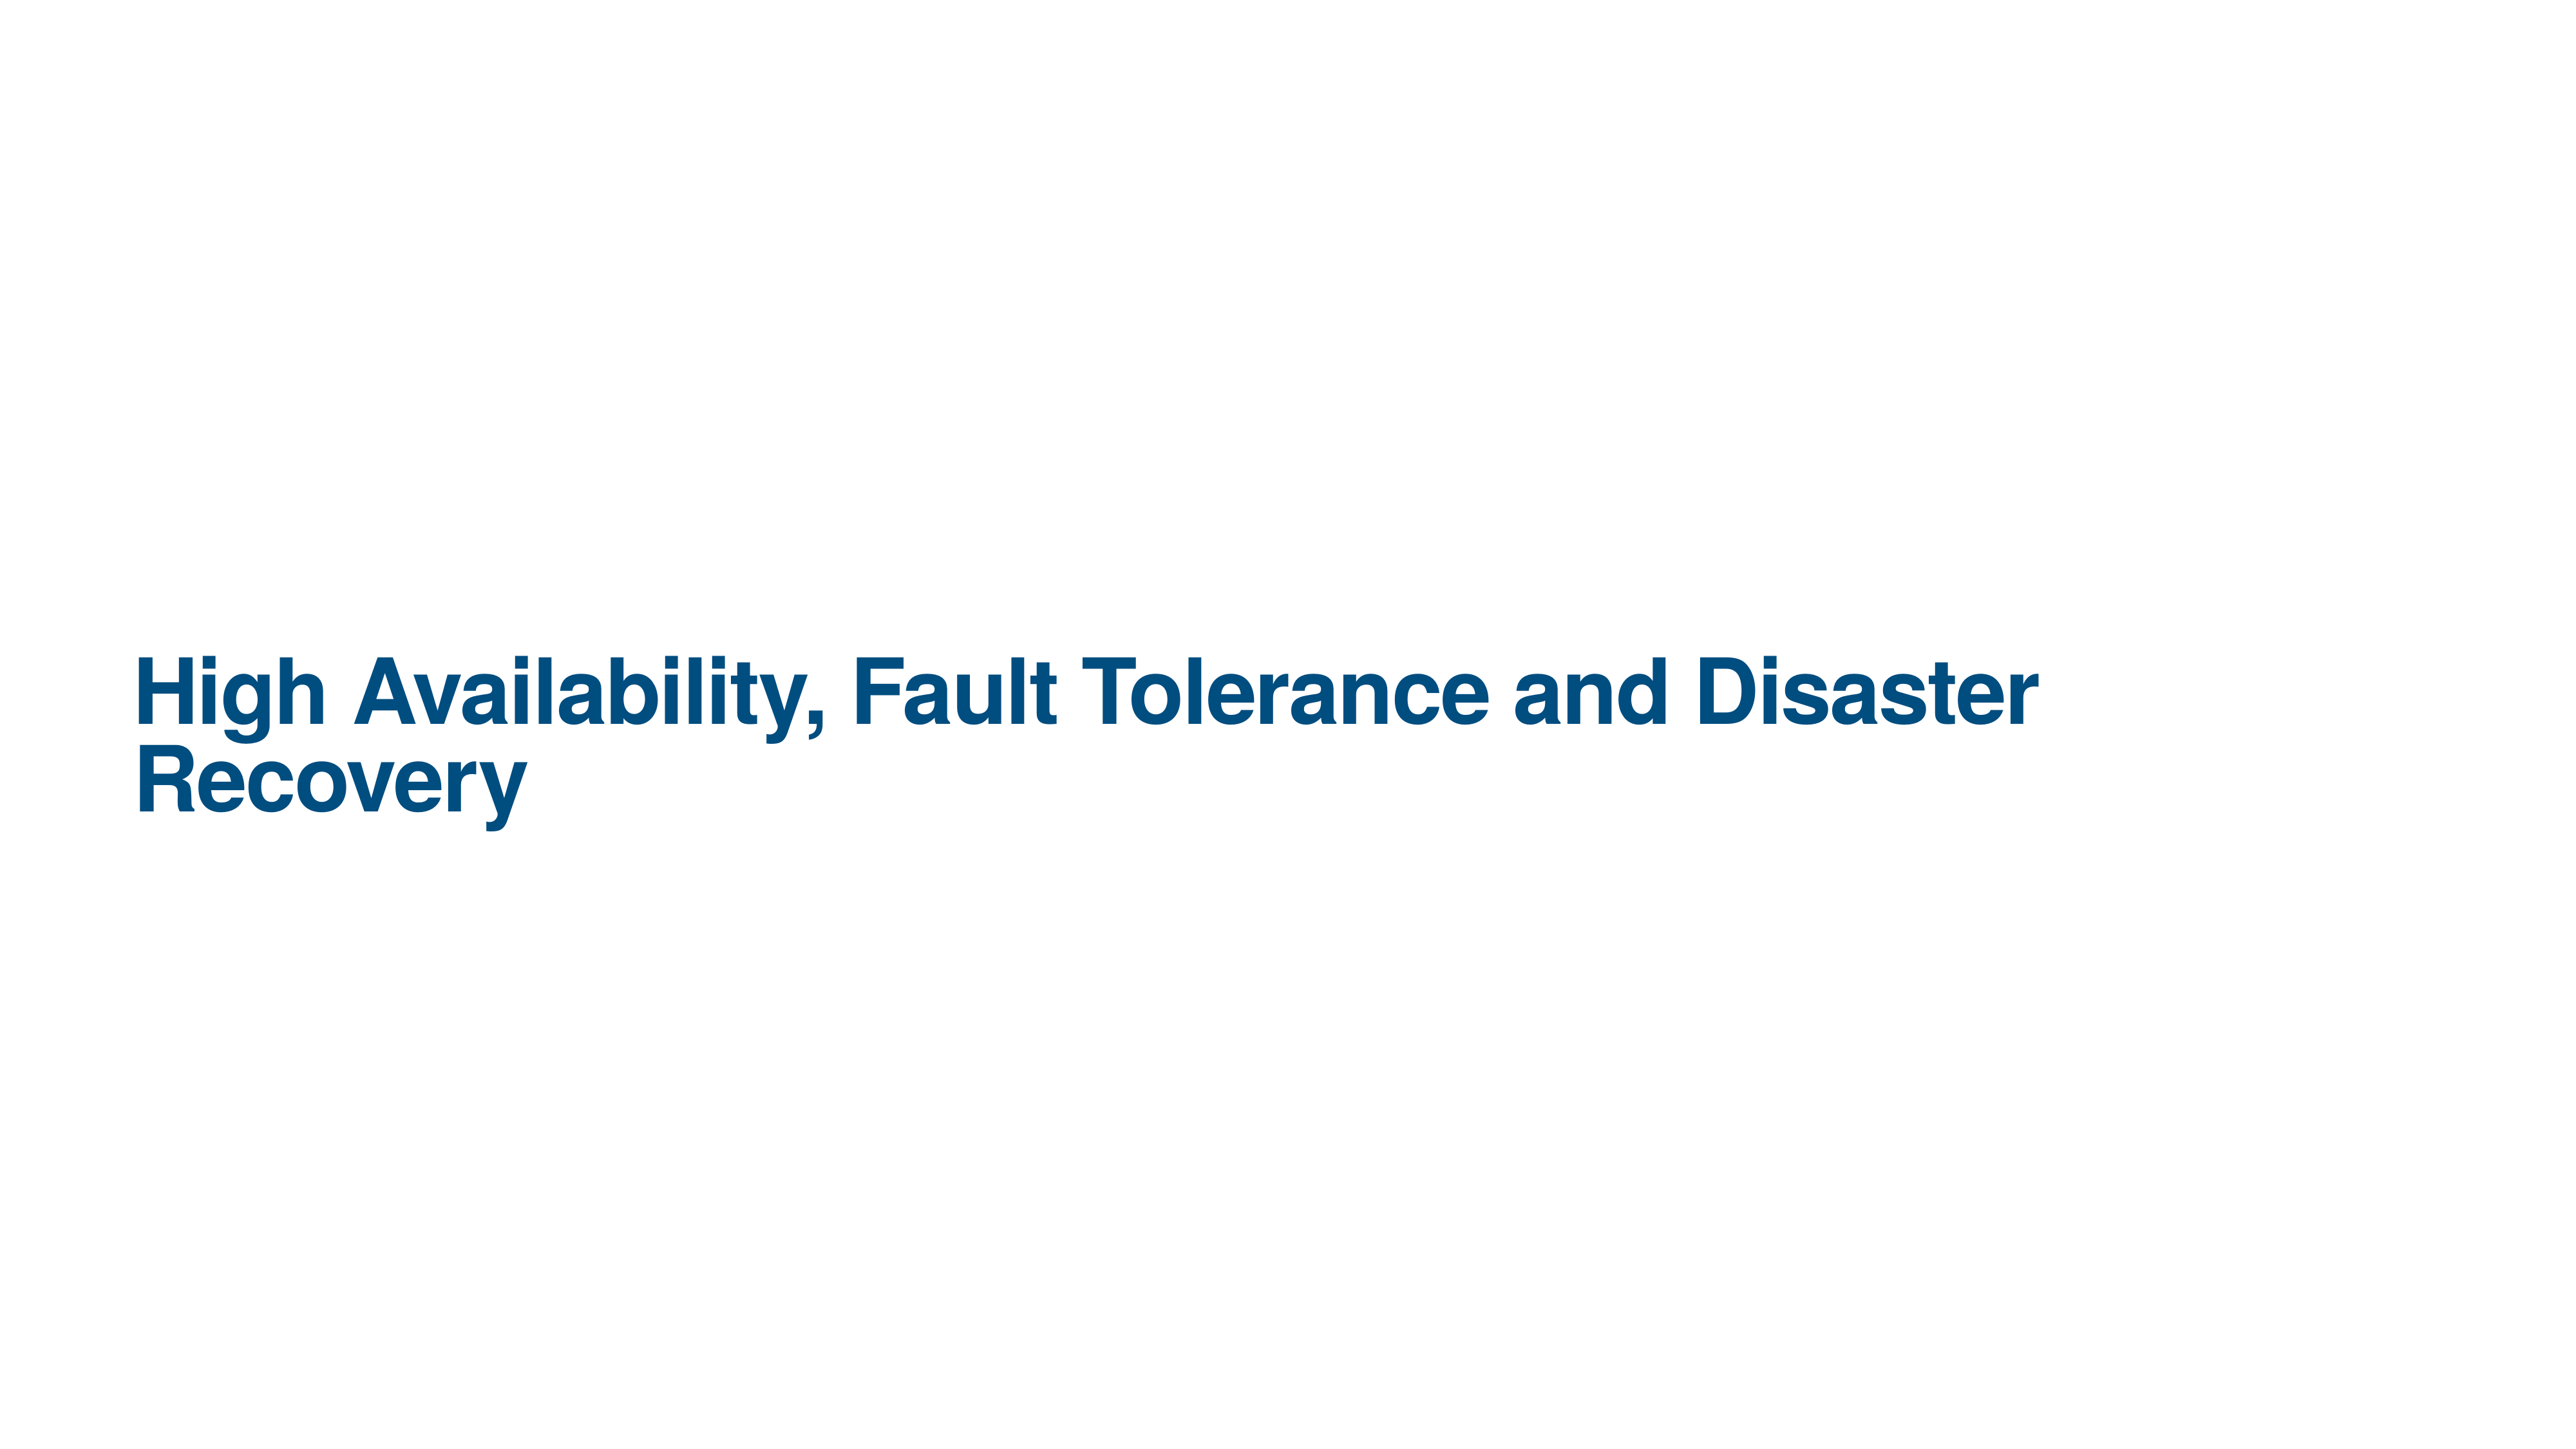

# High Availability, Fault Tolerance and Disaster Recovery